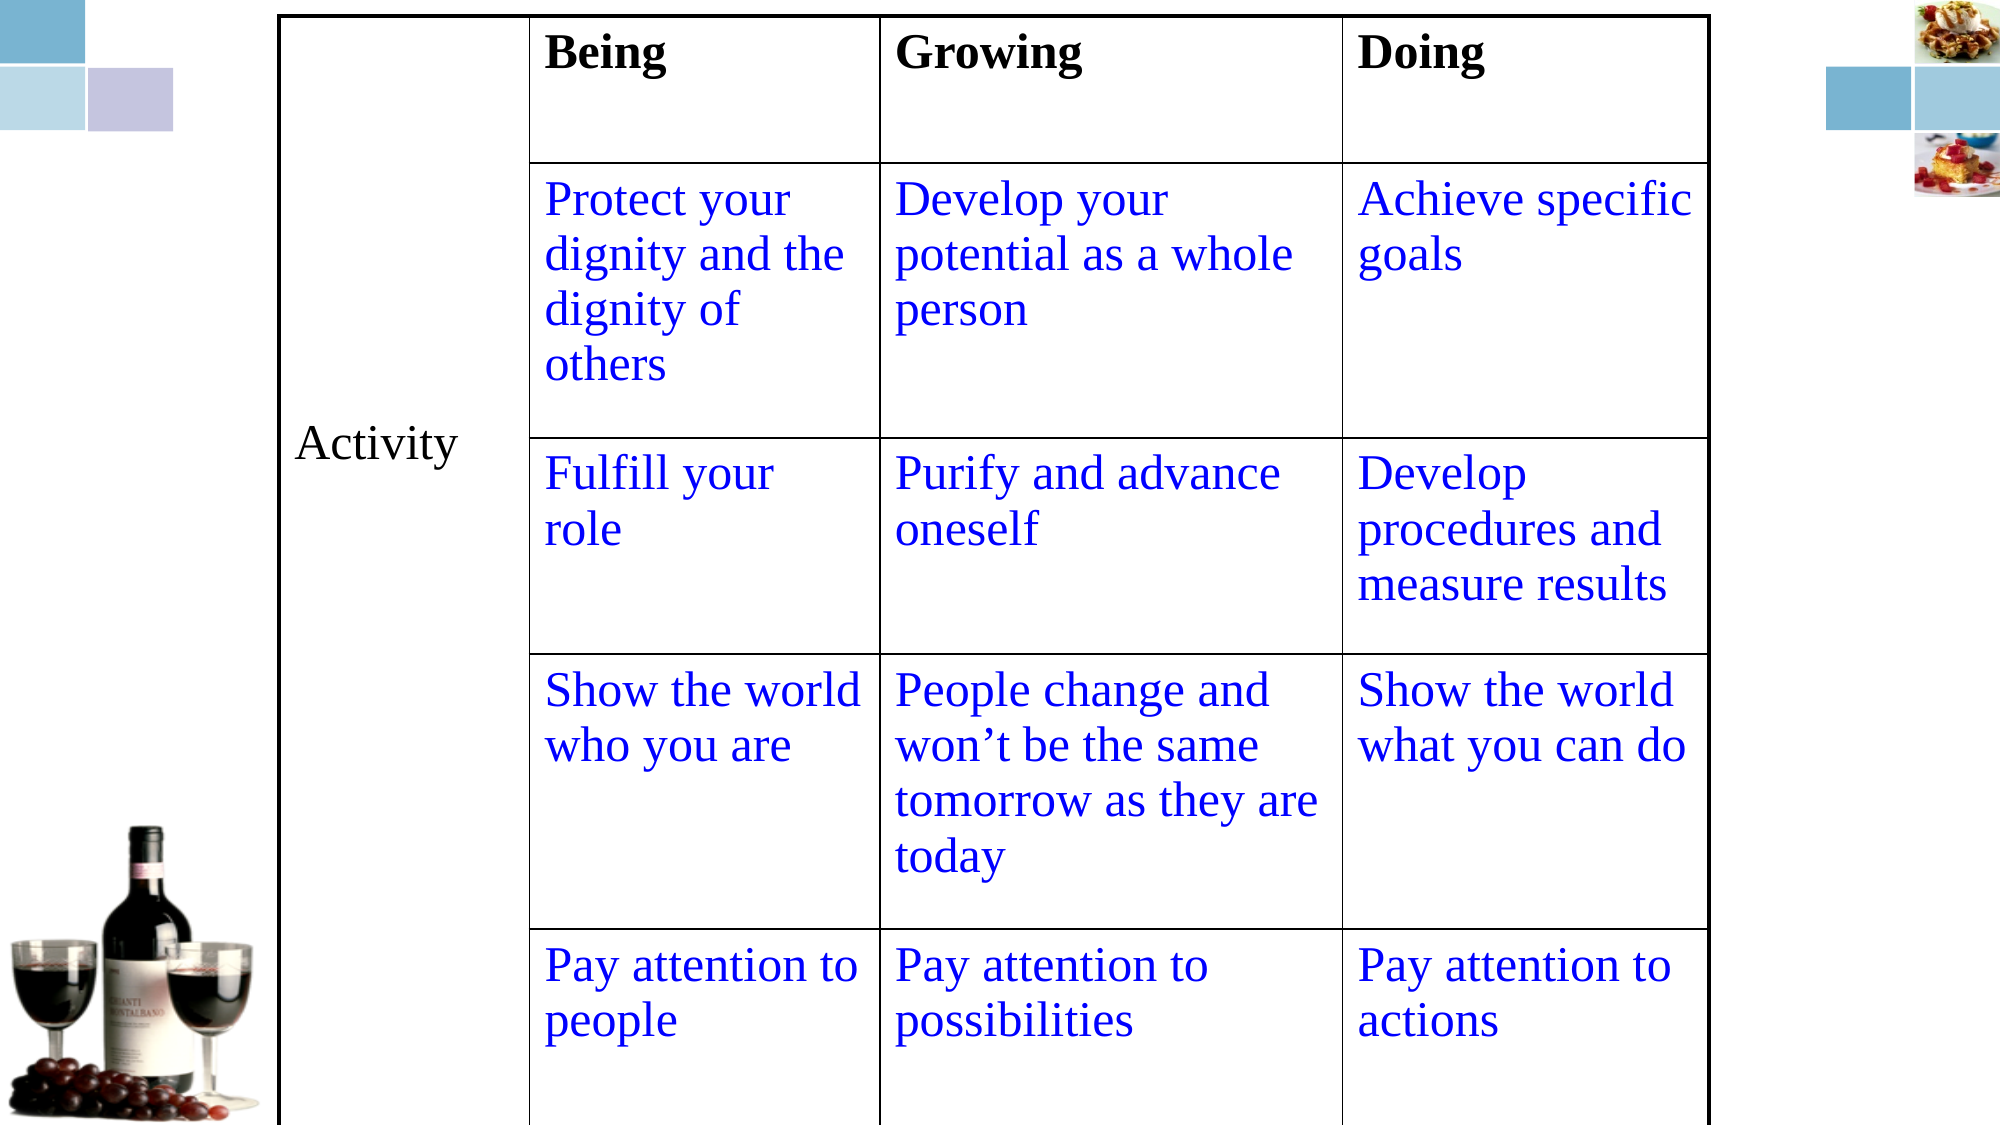

| Activity | Being | Growing | Doing |
| --- | --- | --- | --- |
|  | Protect your dignity and the dignity of others | Develop your potential as a whole person | Achieve specific goals |
|  | Fulfill your role | Purify and advance oneself | Develop procedures and measure results |
|  | Show the world who you are | People change and won’t be the same tomorrow as they are today | Show the world what you can do |
|  | Pay attention to people | Pay attention to possibilities | Pay attention to actions |